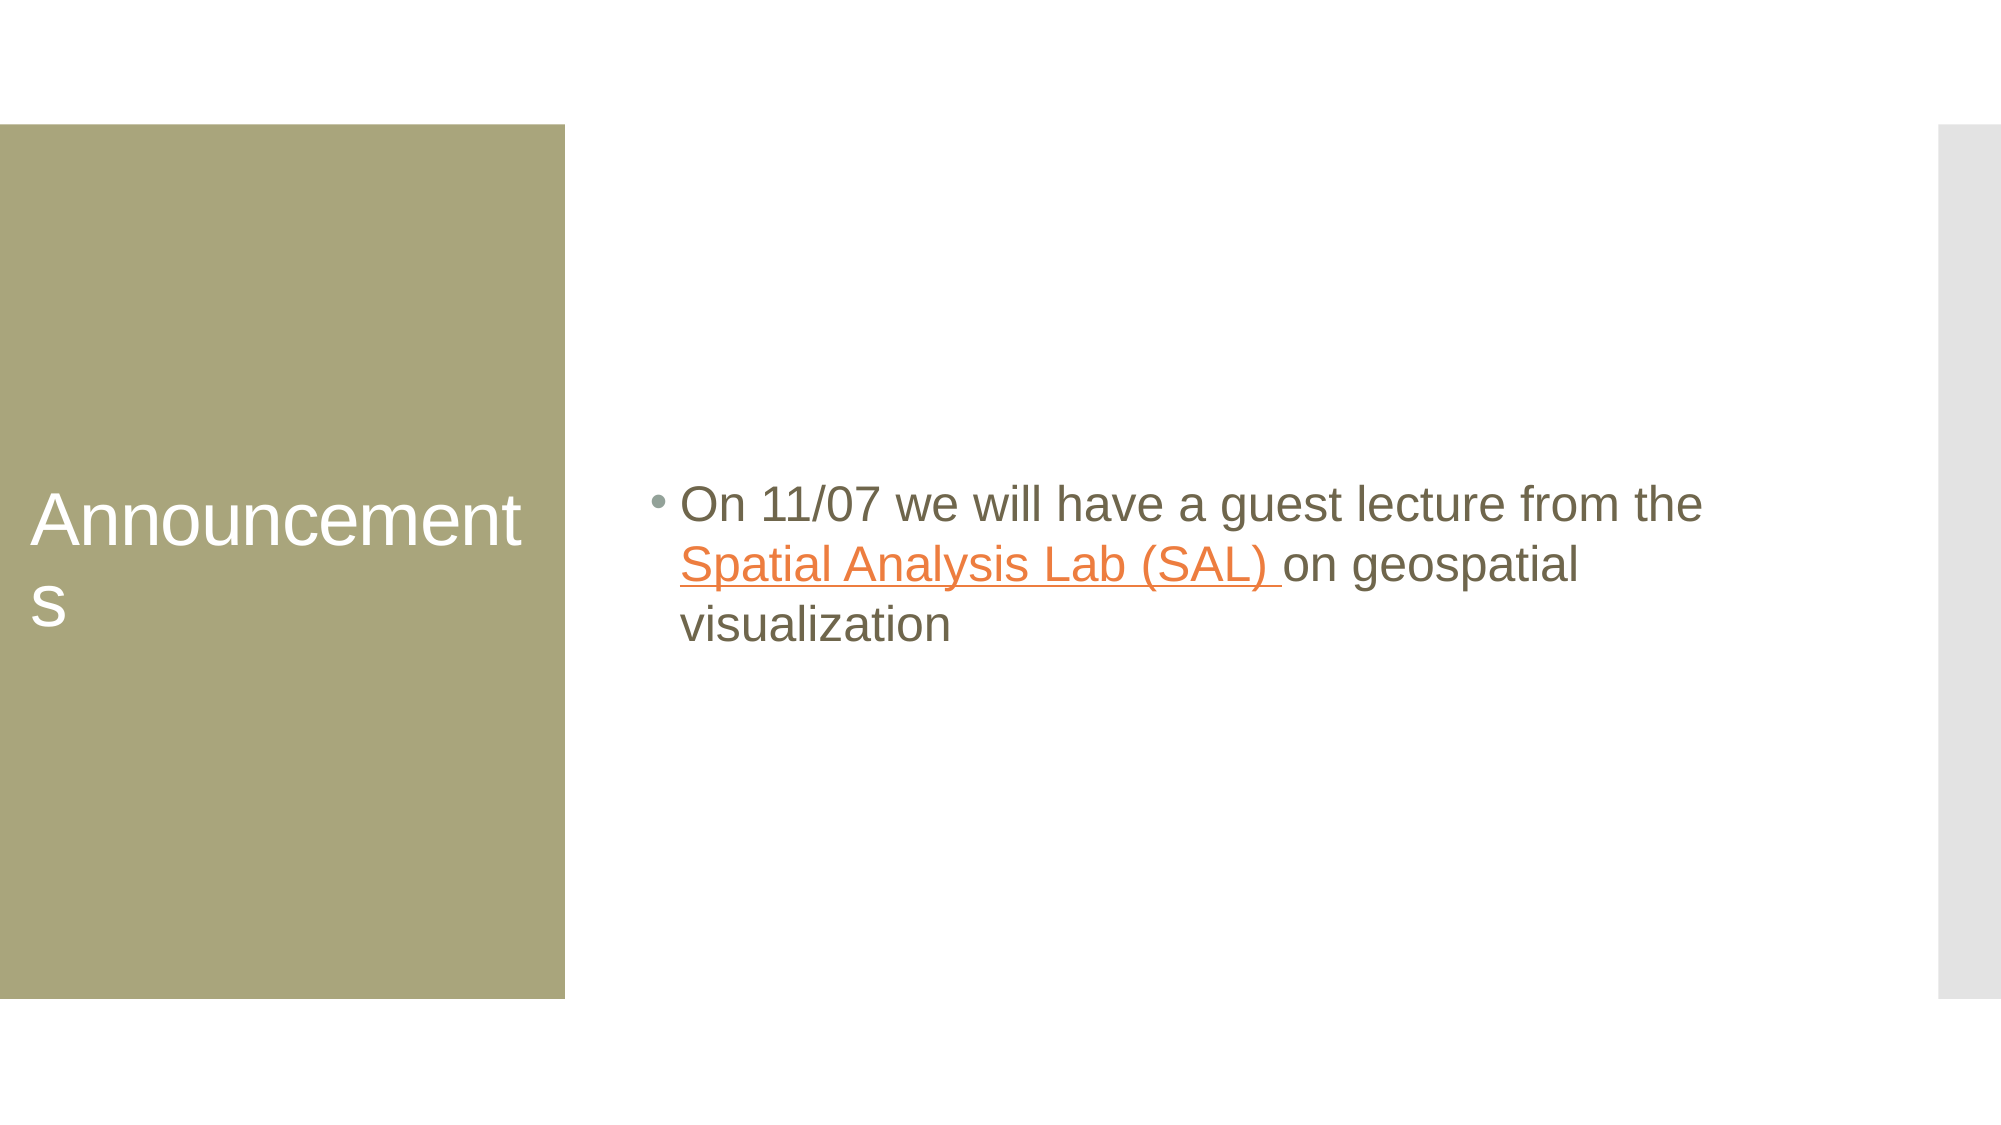

On 11/07 we will have a guest lecture from the Spatial Analysis Lab (SAL) on geospatial visualization
# Announcements